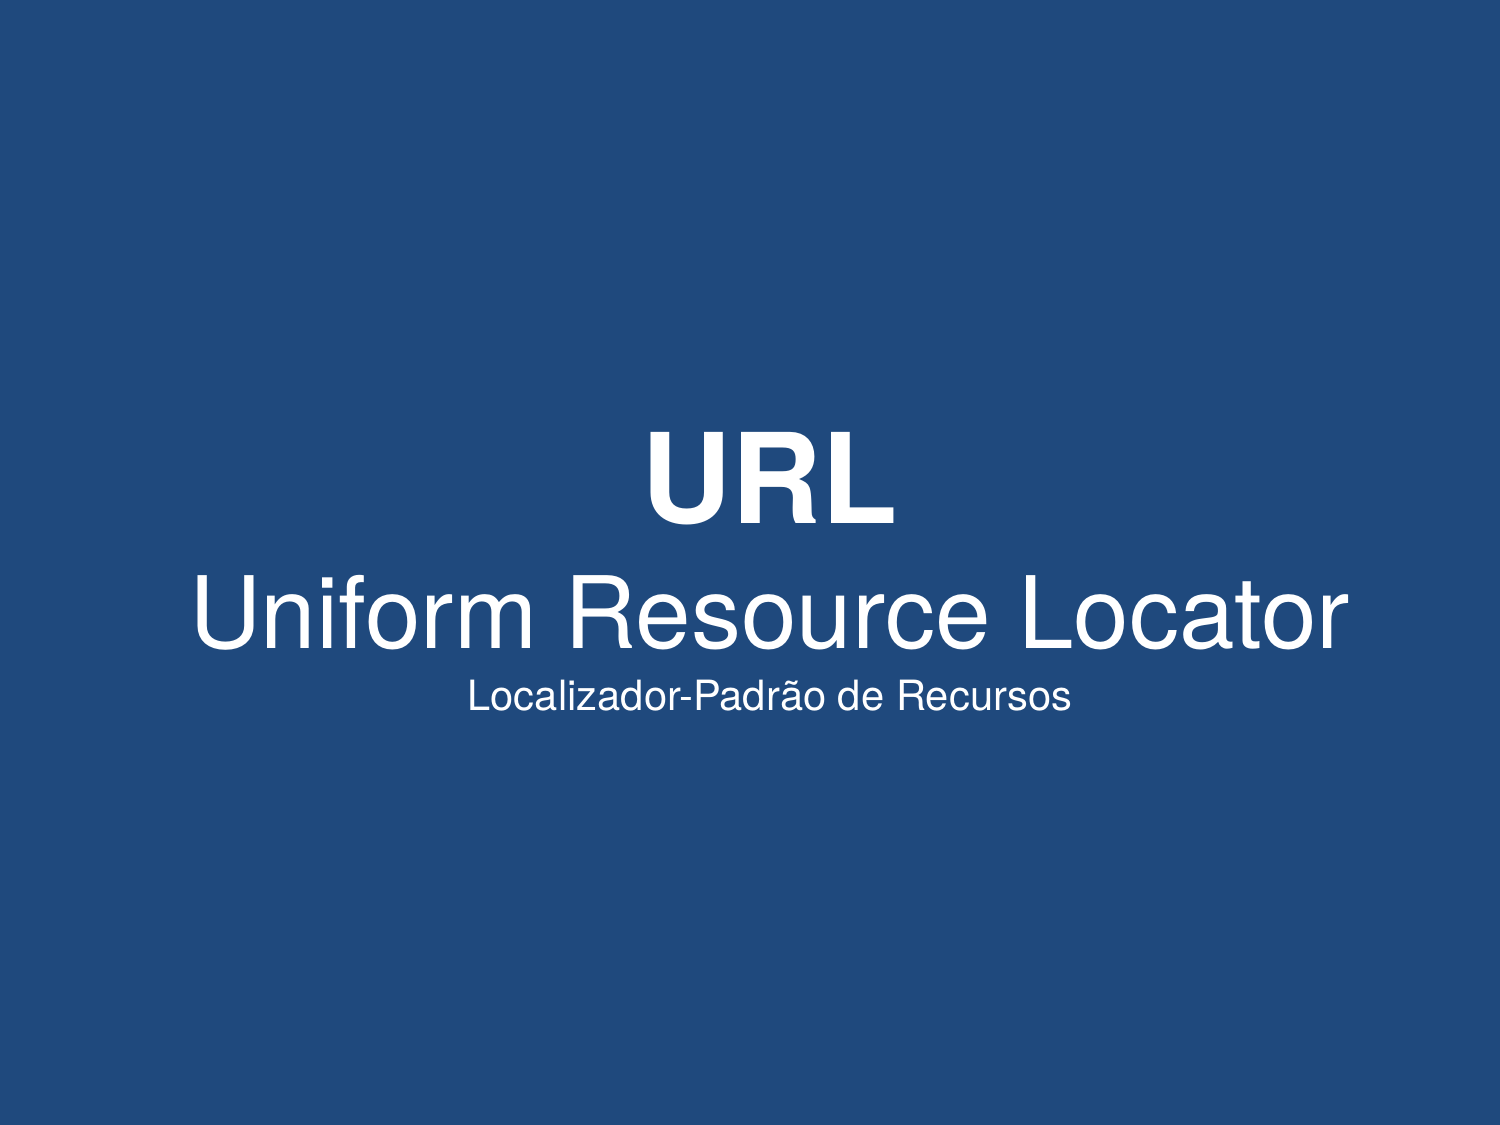

URL
Uniform Resource Locator
Localizador-Padrão de Recursos